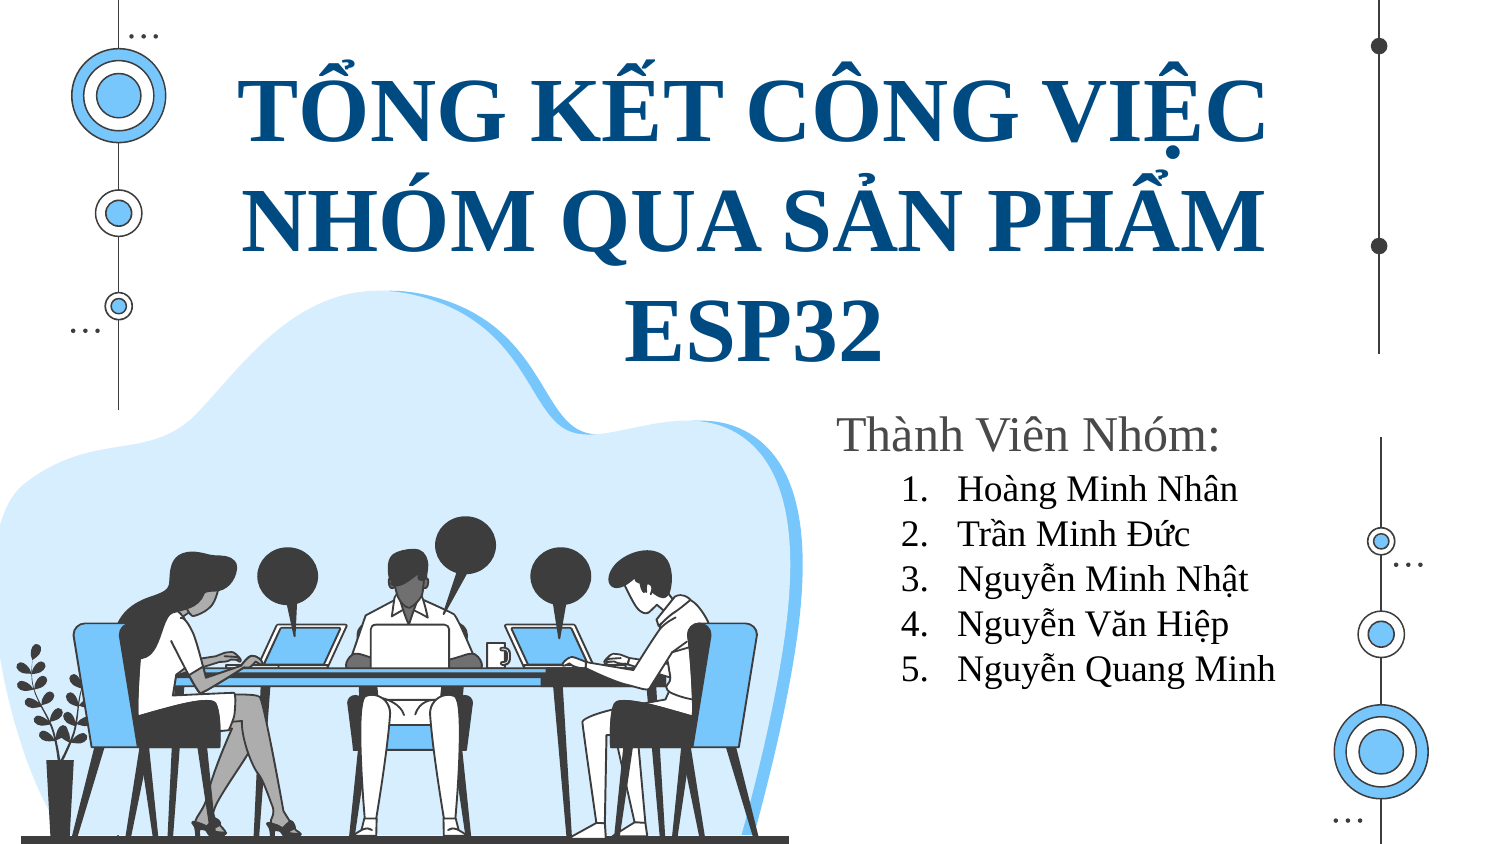

# TỔNG KẾT CÔNG VIỆC NHÓM QUA SẢN PHẨM ESP32

Thành Viên Nhóm:
Hoàng Minh Nhân
Trần Minh Đức
Nguyễn Minh Nhật
Nguyễn Văn Hiệp
Nguyễn Quang Minh